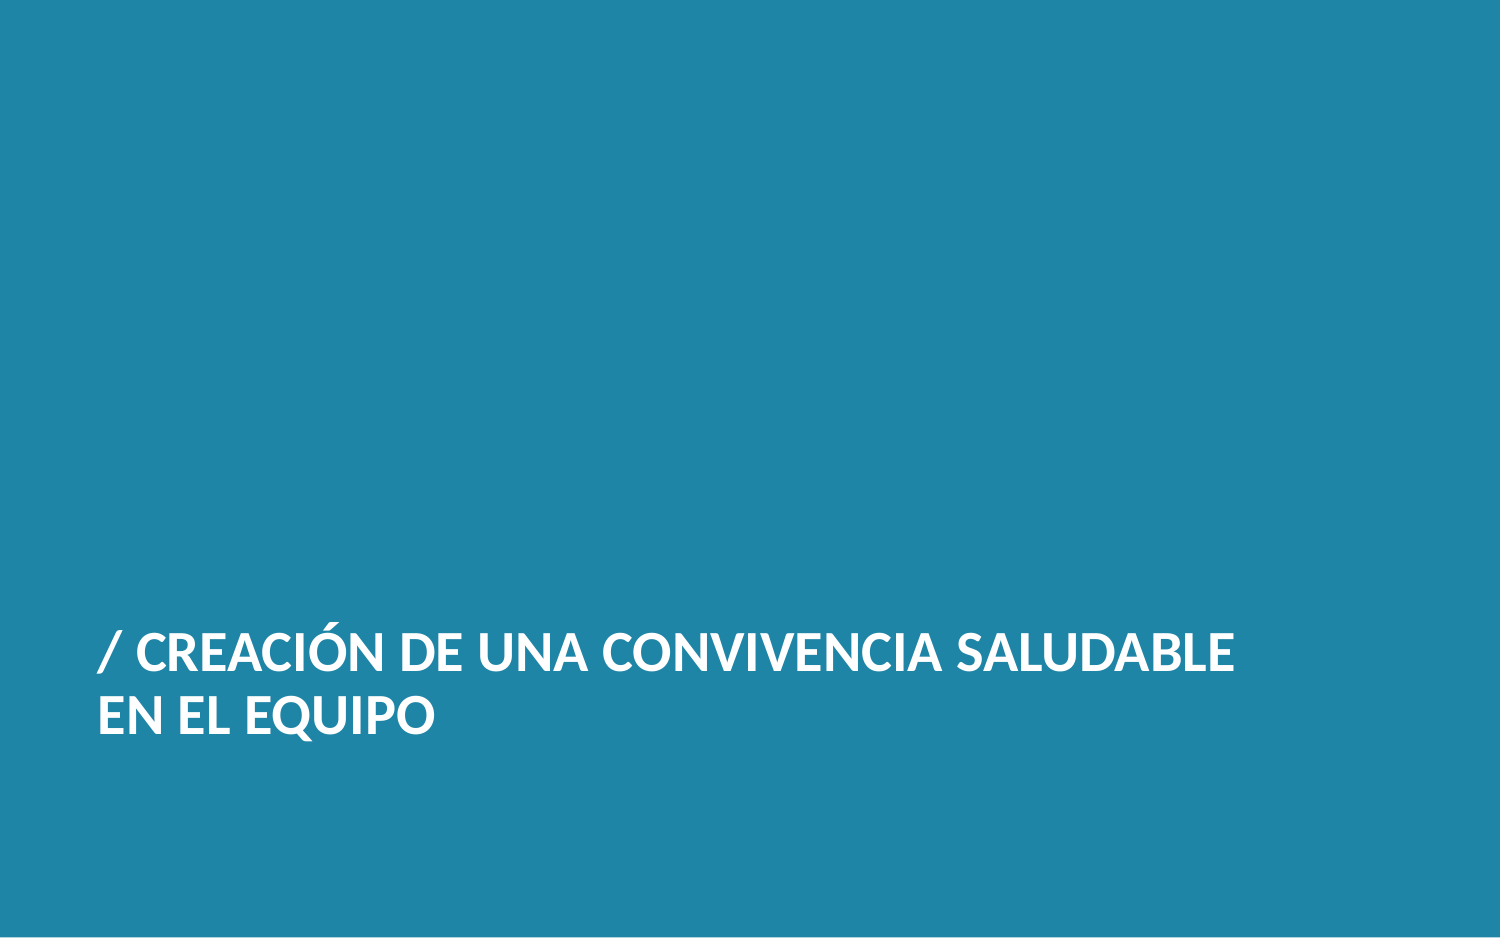

/ CREACIÓN DE UNA CONVIVENCIA SALUDABLE EN EL EQUIPO